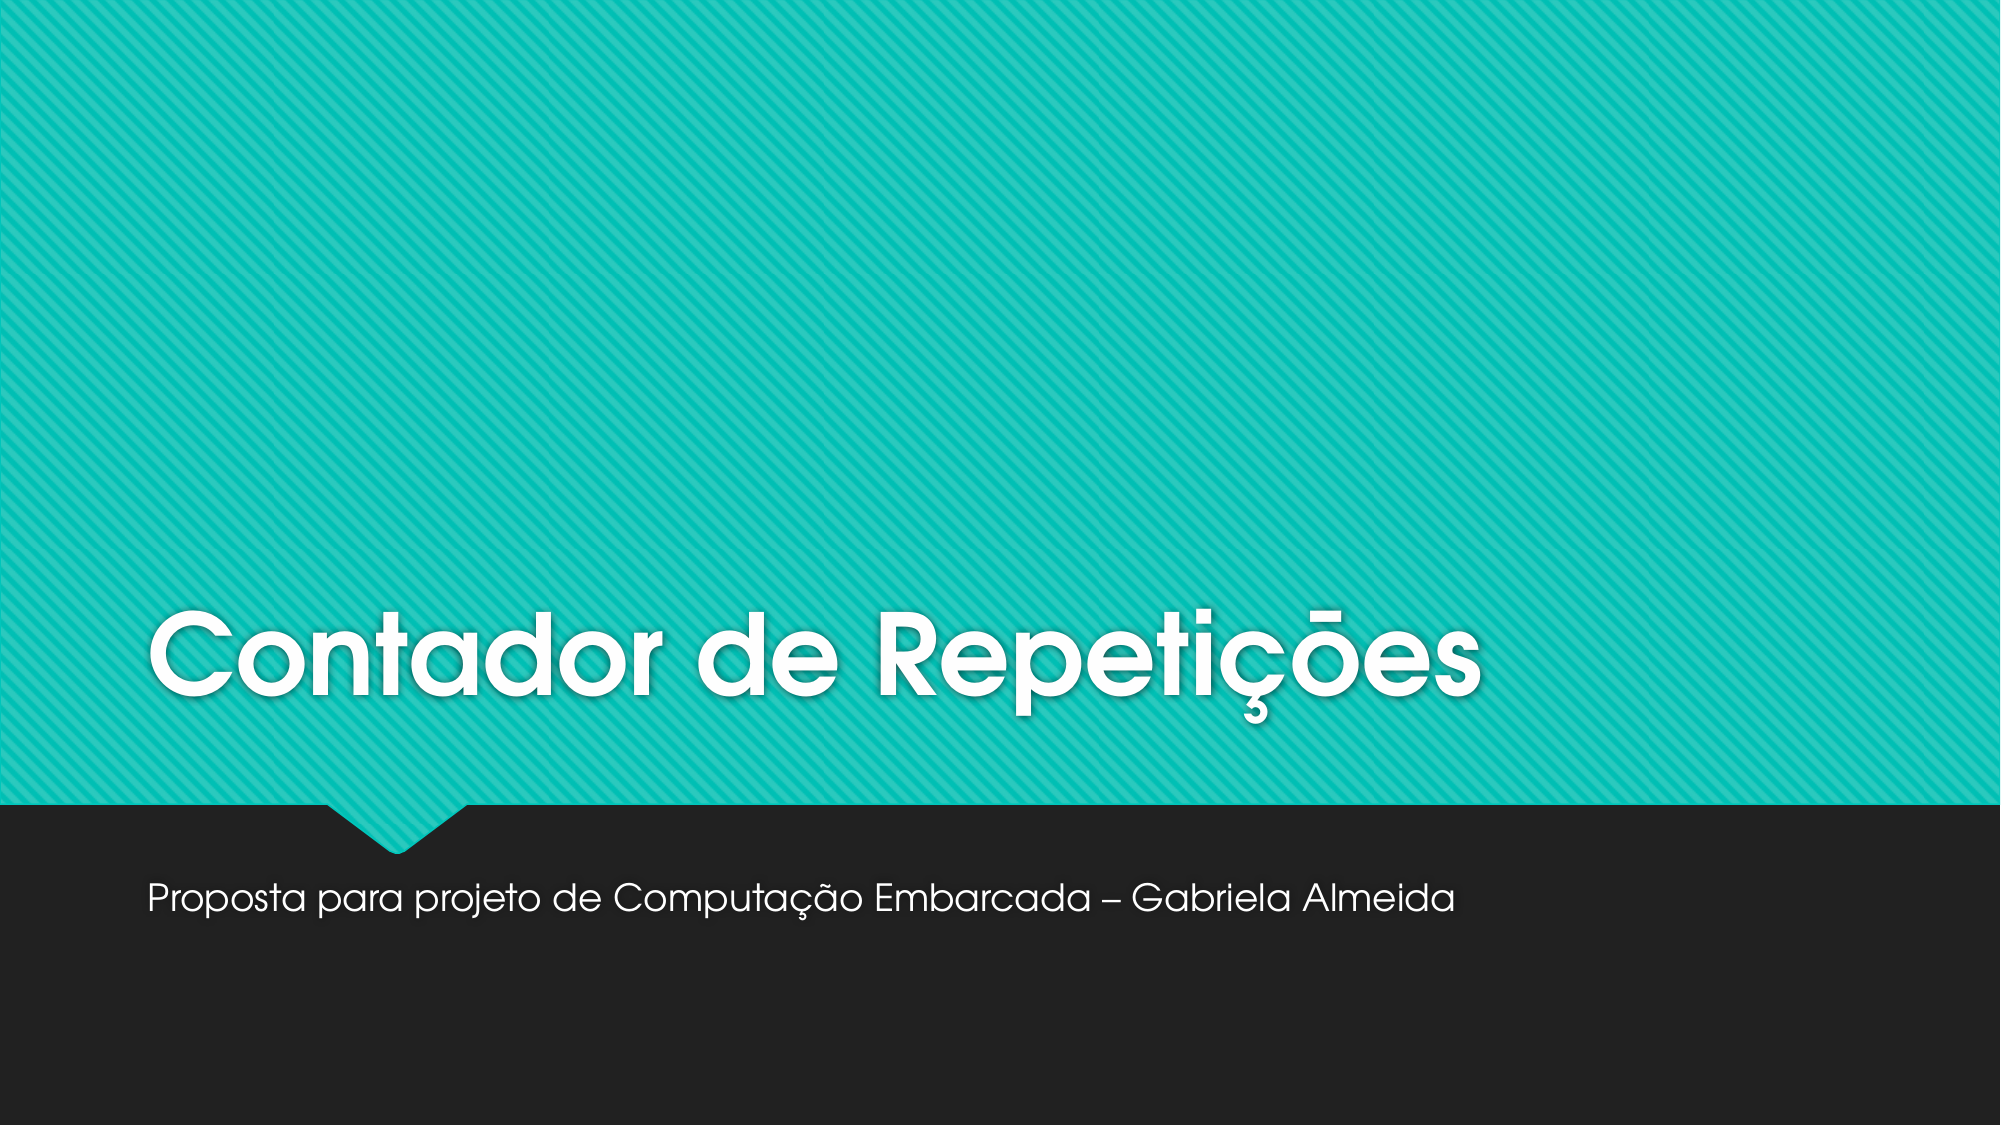

# Contador de Repetiçōes
Proposta para projeto de Computação Embarcada – Gabriela Almeida